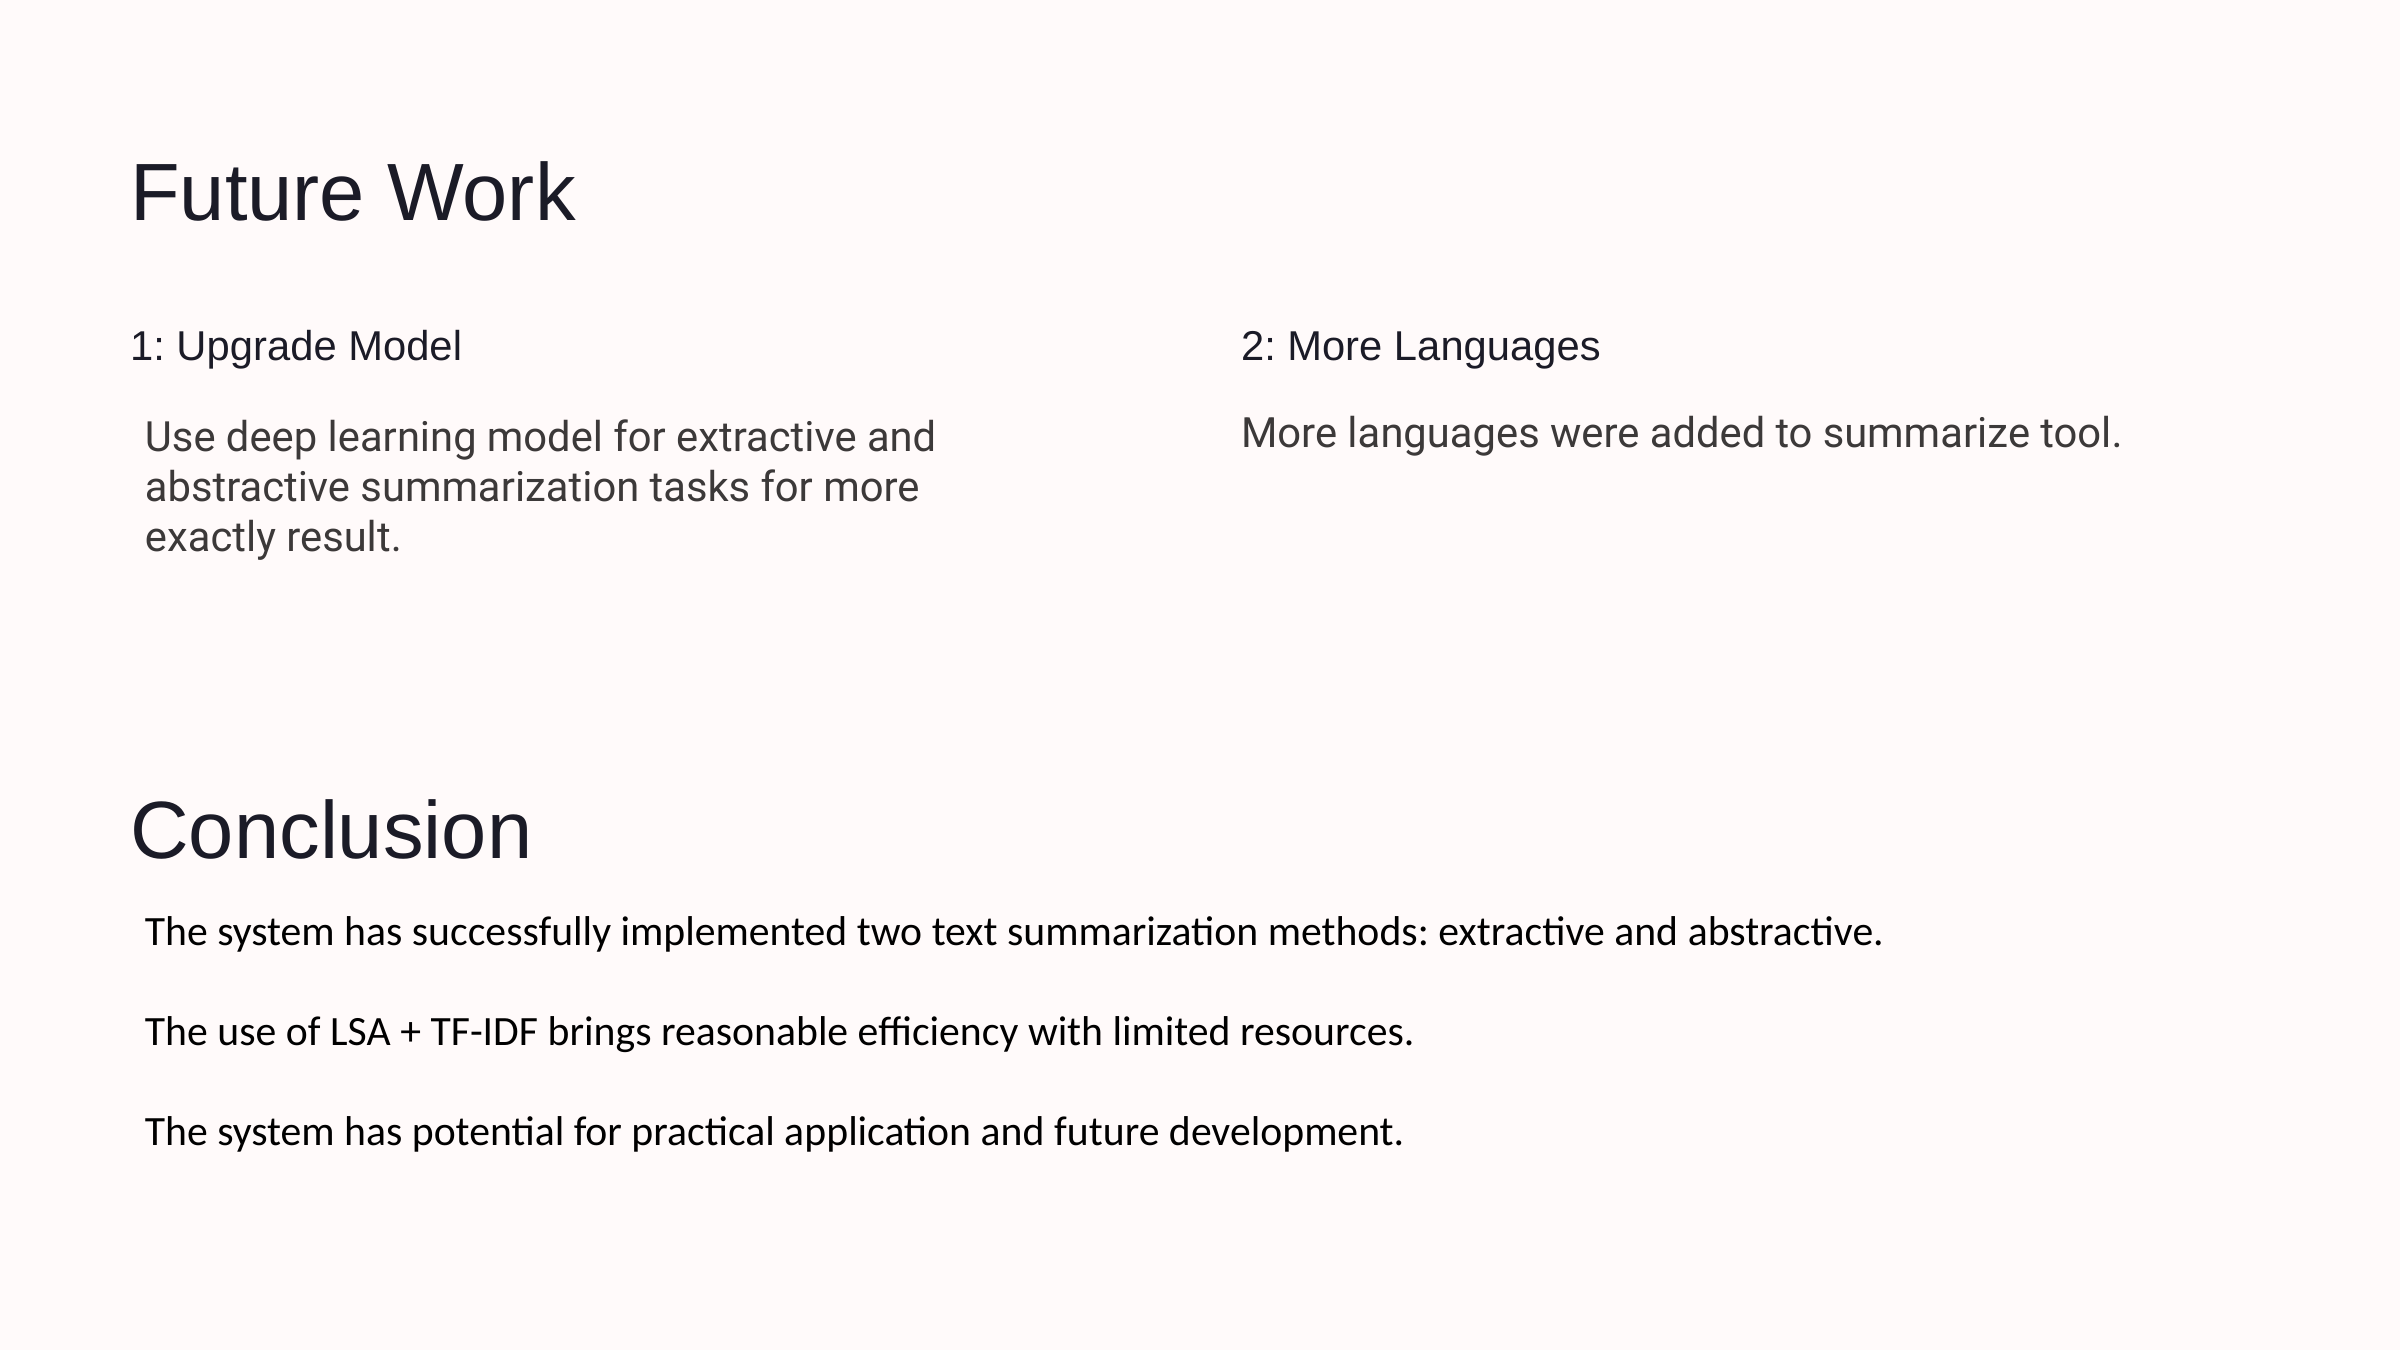

Future Work
1: Upgrade Model
2: More Languages
Use deep learning model for extractive and abstractive summarization tasks for more exactly result.

More languages were added to summarize tool.
Conclusion
The system has successfully implemented two text summarization methods: extractive and abstractive.

The use of LSA + TF-IDF brings reasonable efficiency with limited resources.

The system has potential for practical application and future development.